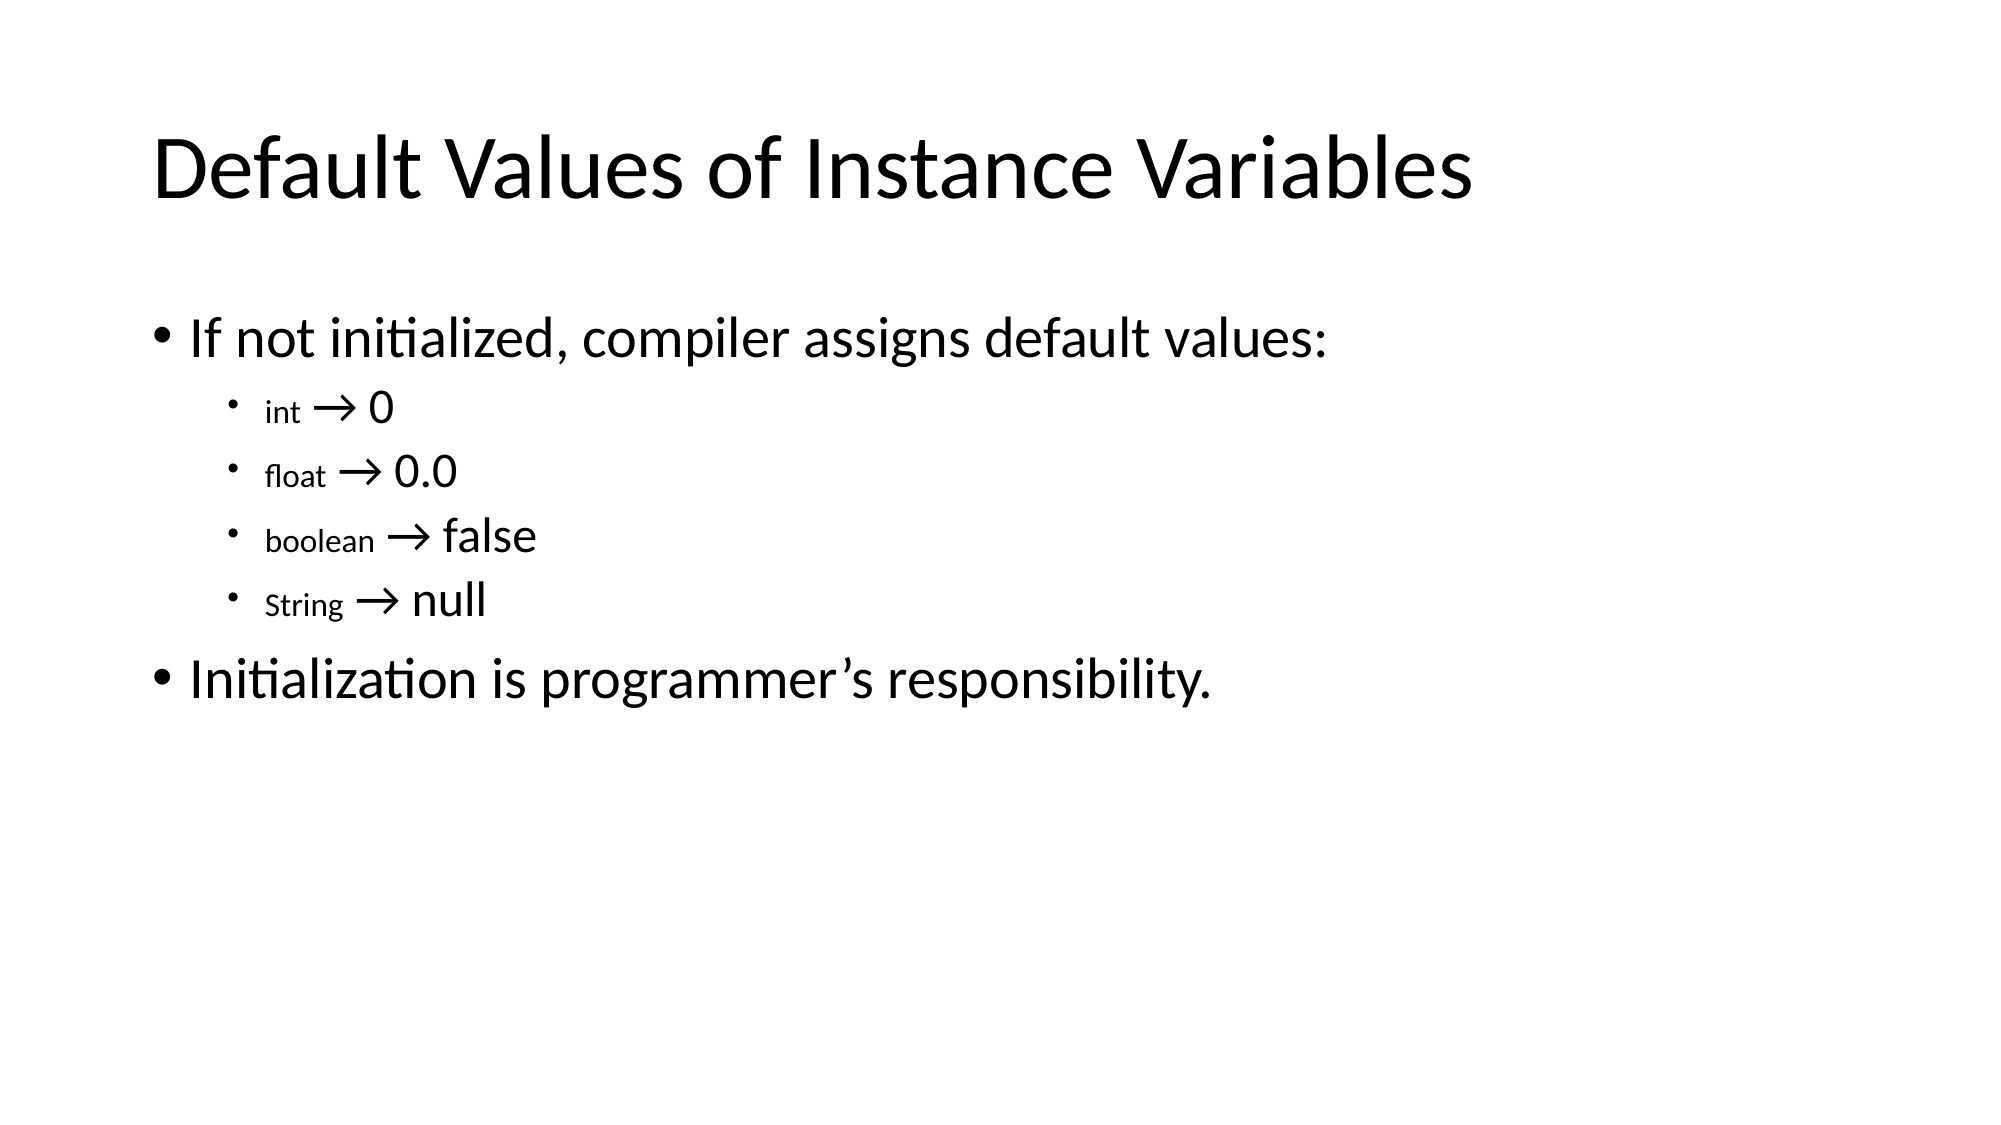

# Default Values of Instance Variables
If not initialized, compiler assigns default values:
int → 0
float → 0.0
boolean → false
String → null
Initialization is programmer’s responsibility.